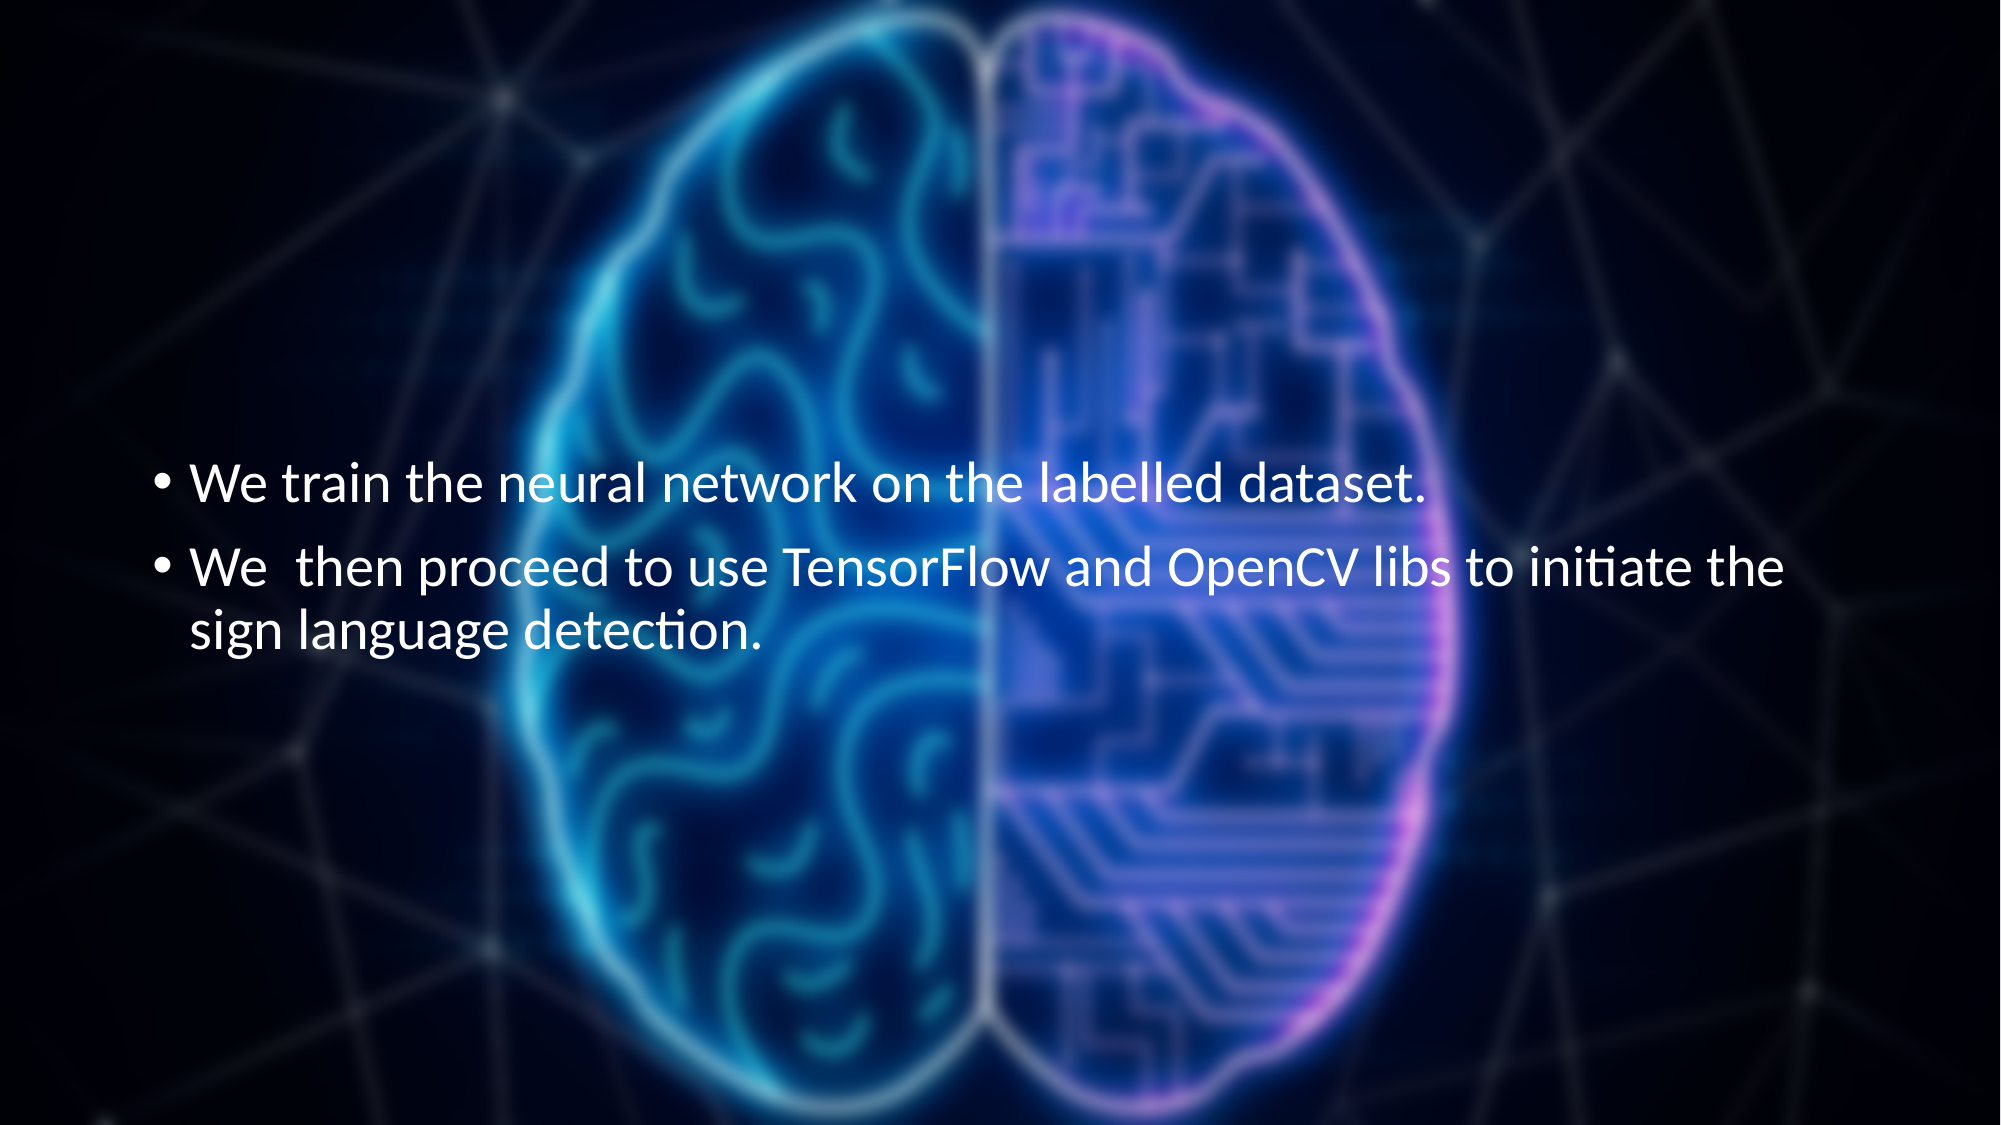

We train the neural network on the labelled dataset.
We  then proceed to use TensorFlow and OpenCV libs to initiate the sign language detection.